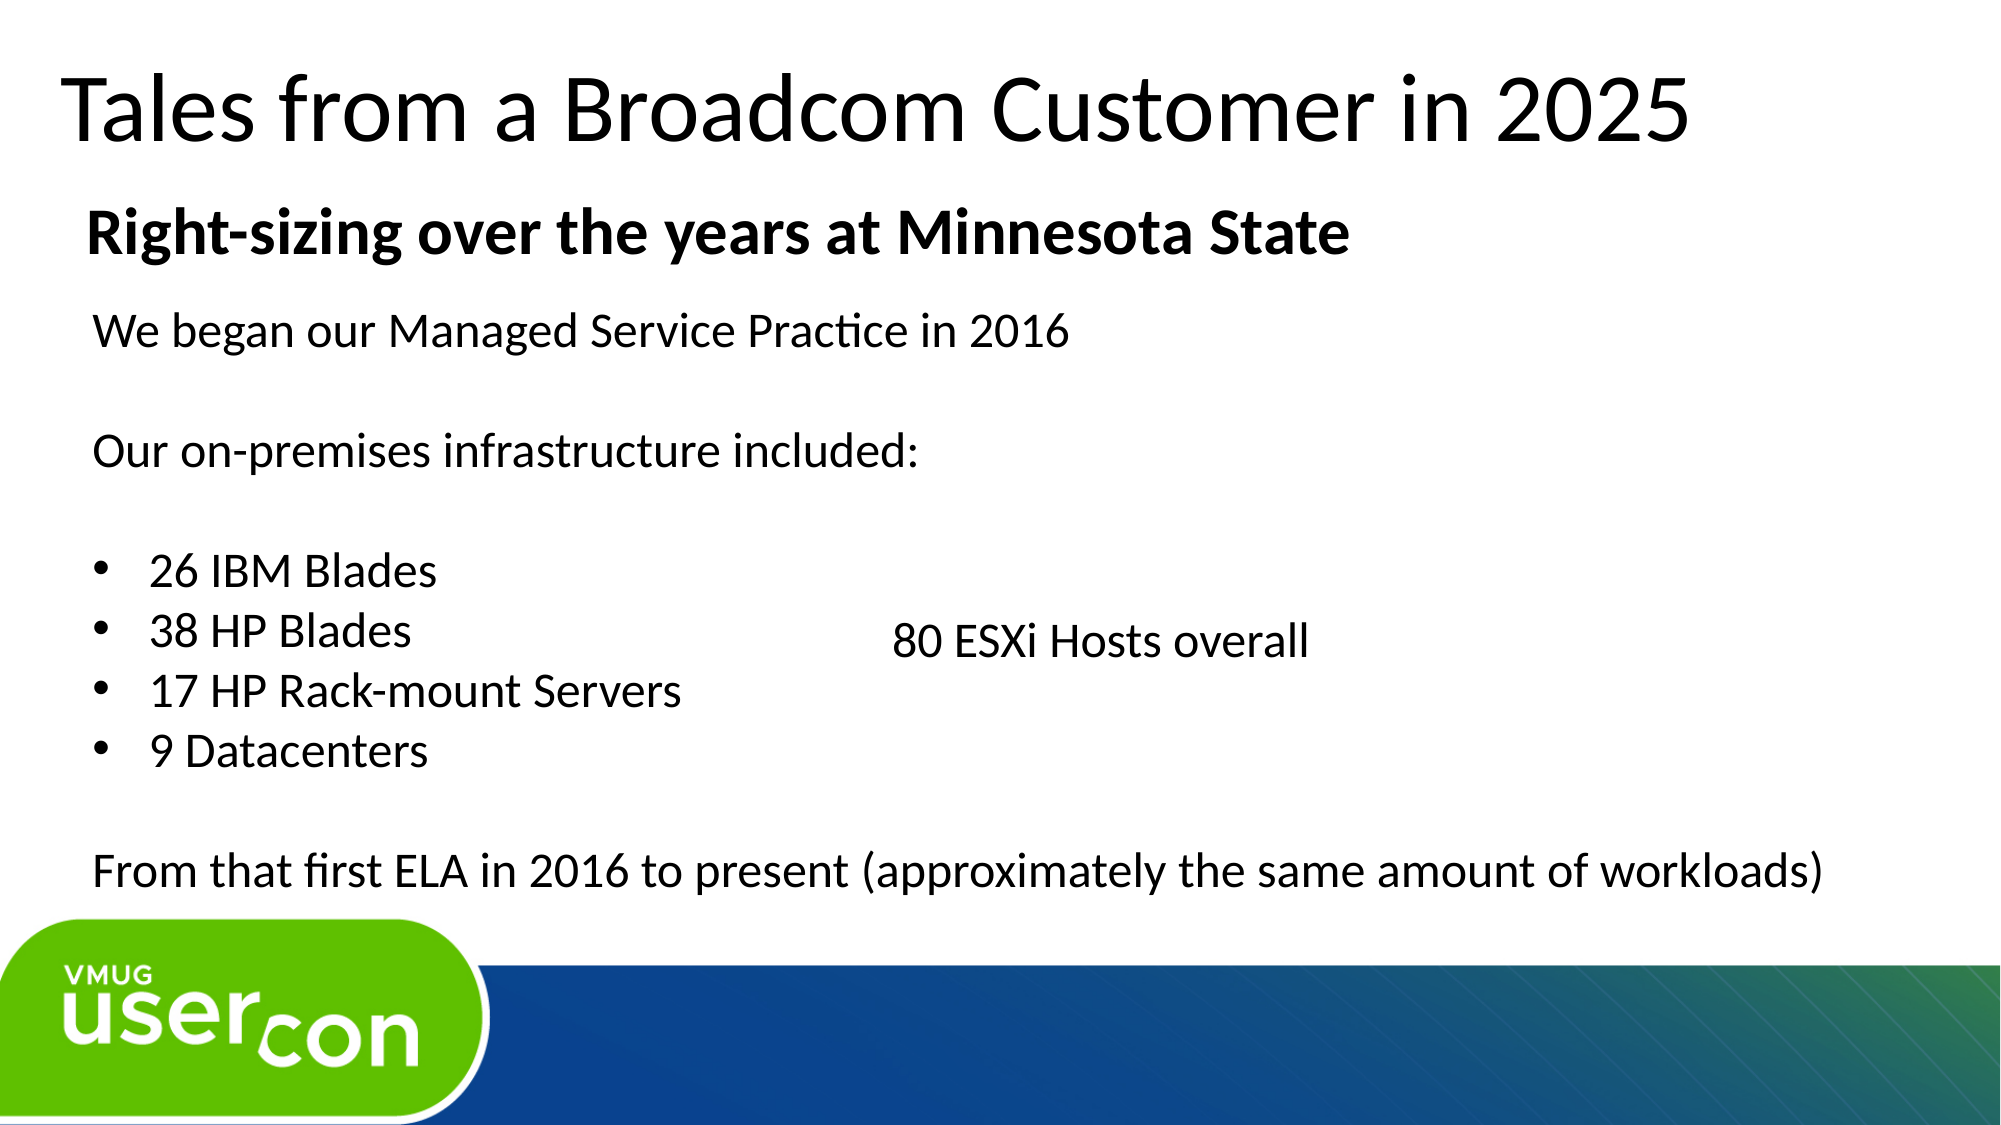

# Tales from a Broadcom Customer in 2025
Right-sizing over the years at Minnesota State

We began our Managed Service Practice in 2016

Our on-premises infrastructure included:

26 IBM Blades
38 HP Blades
17 HP Rack-mount Servers
9 Datacenters

From that first ELA in 2016 to present (approximately the same amount of workloads)
80 ESXi Hosts overall